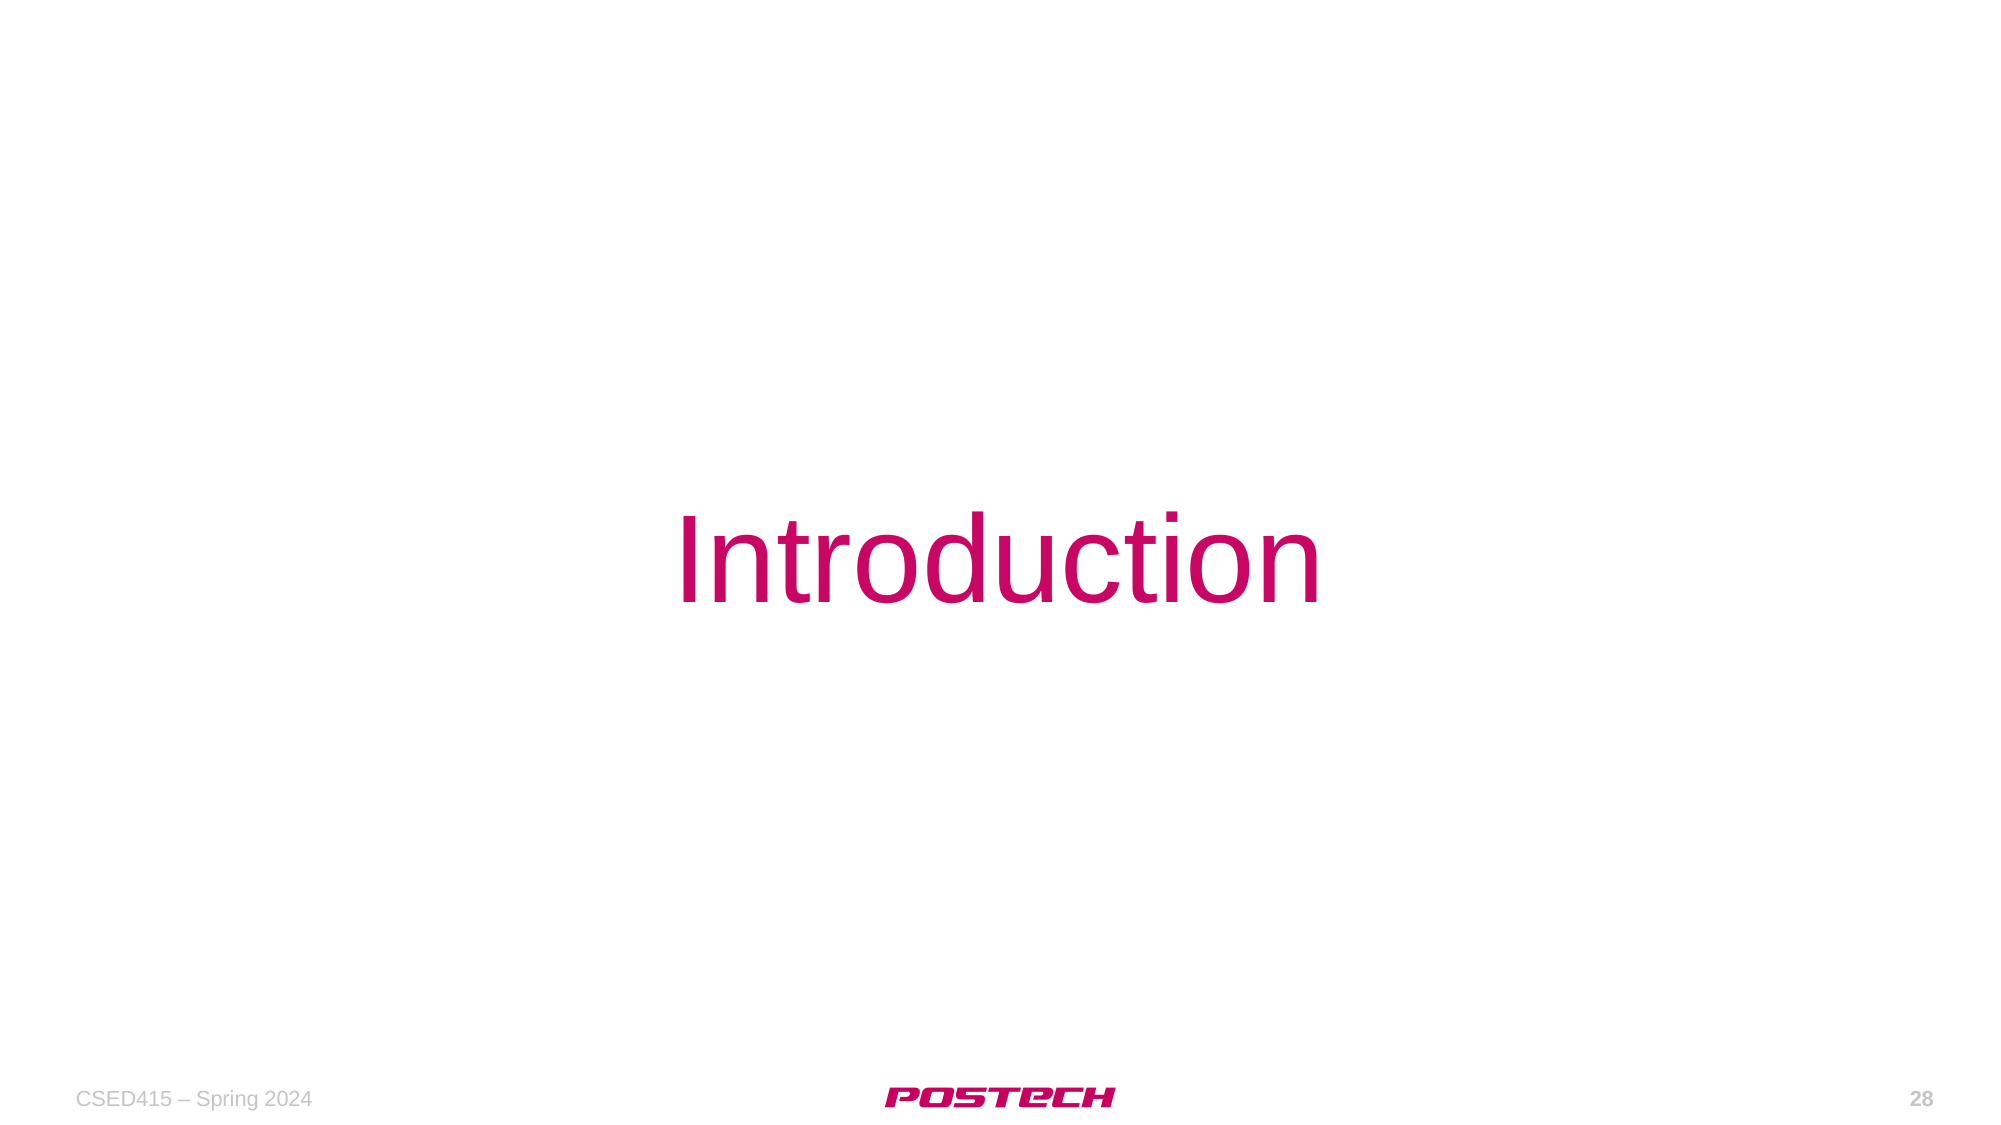

# Introduction
CSED415 – Spring 2024
28